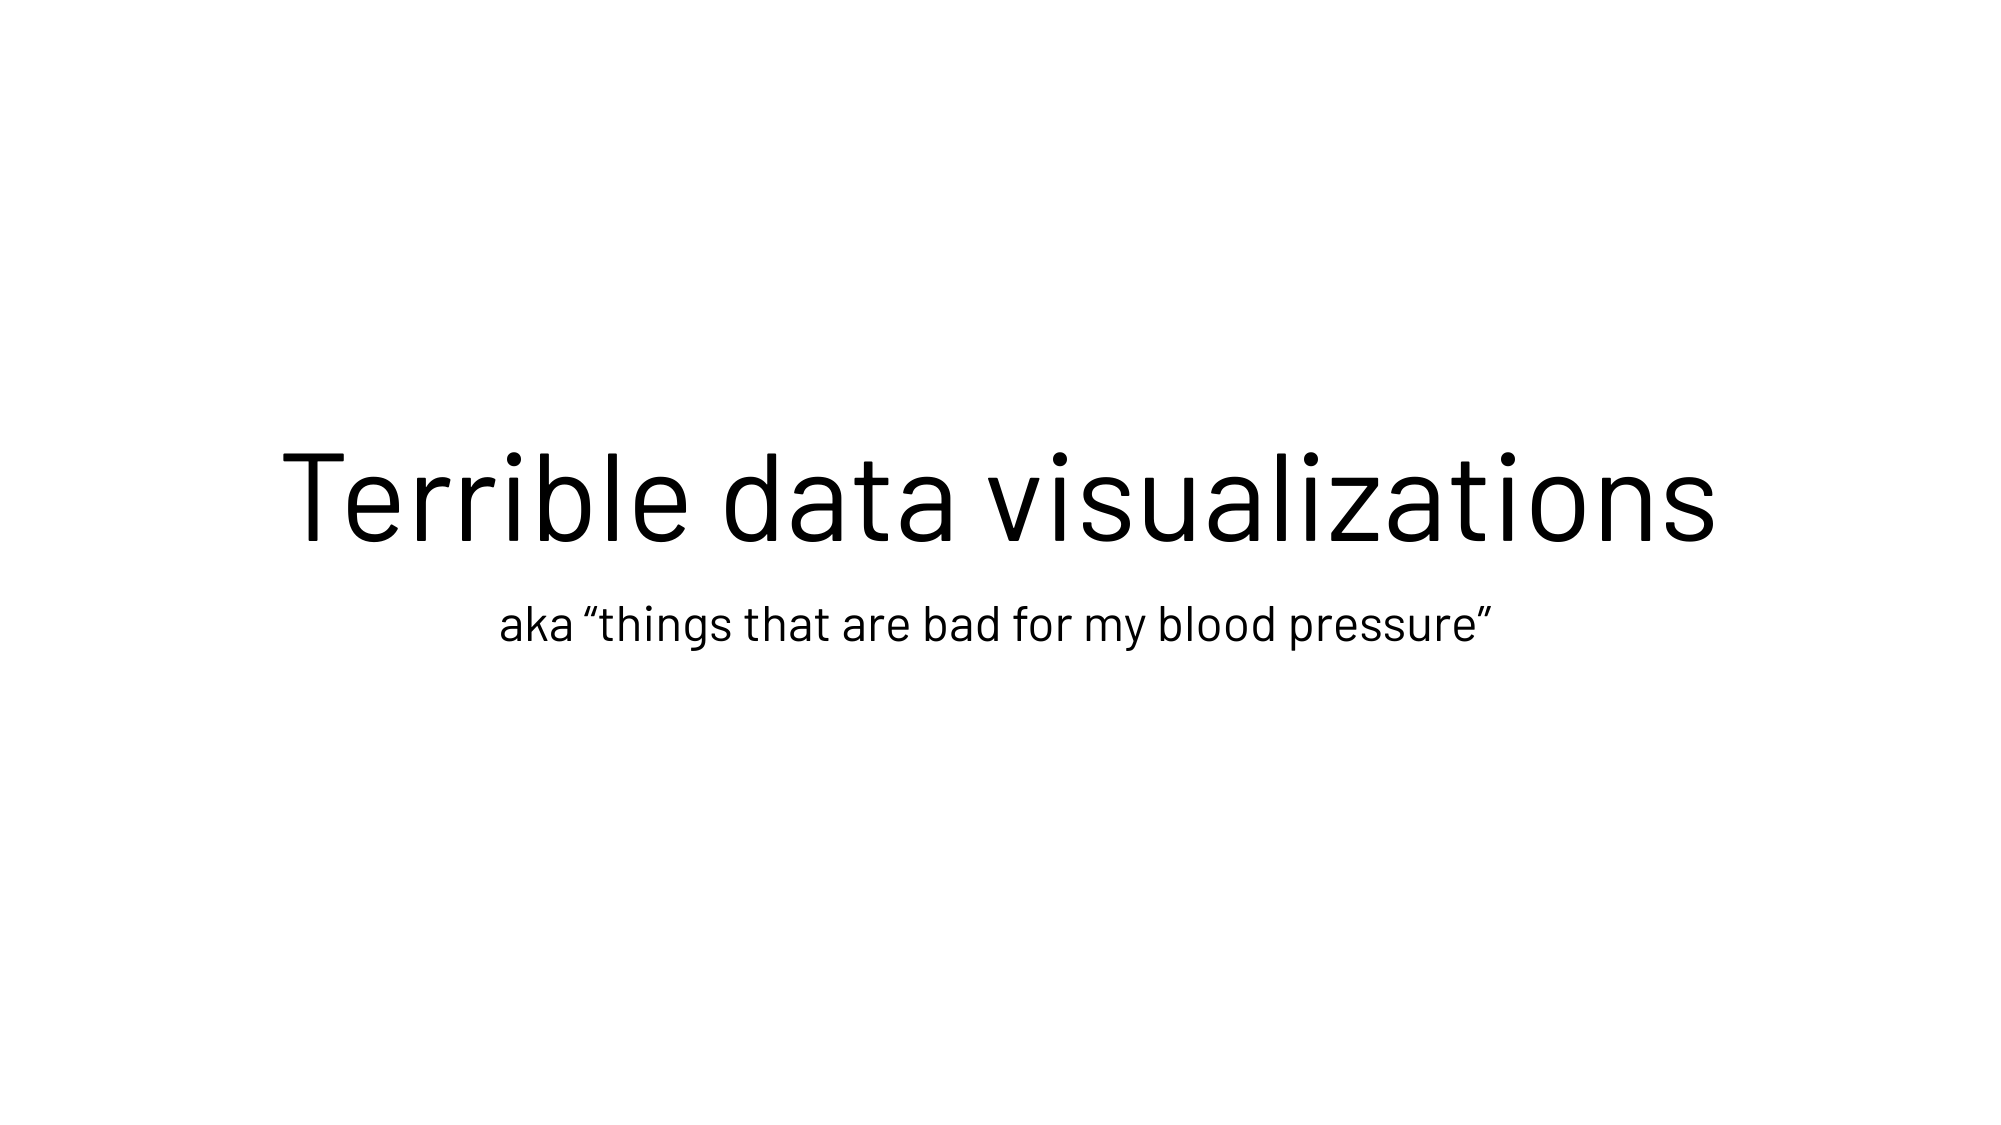

# Terrible data visualizations
aka “things that are bad for my blood pressure”